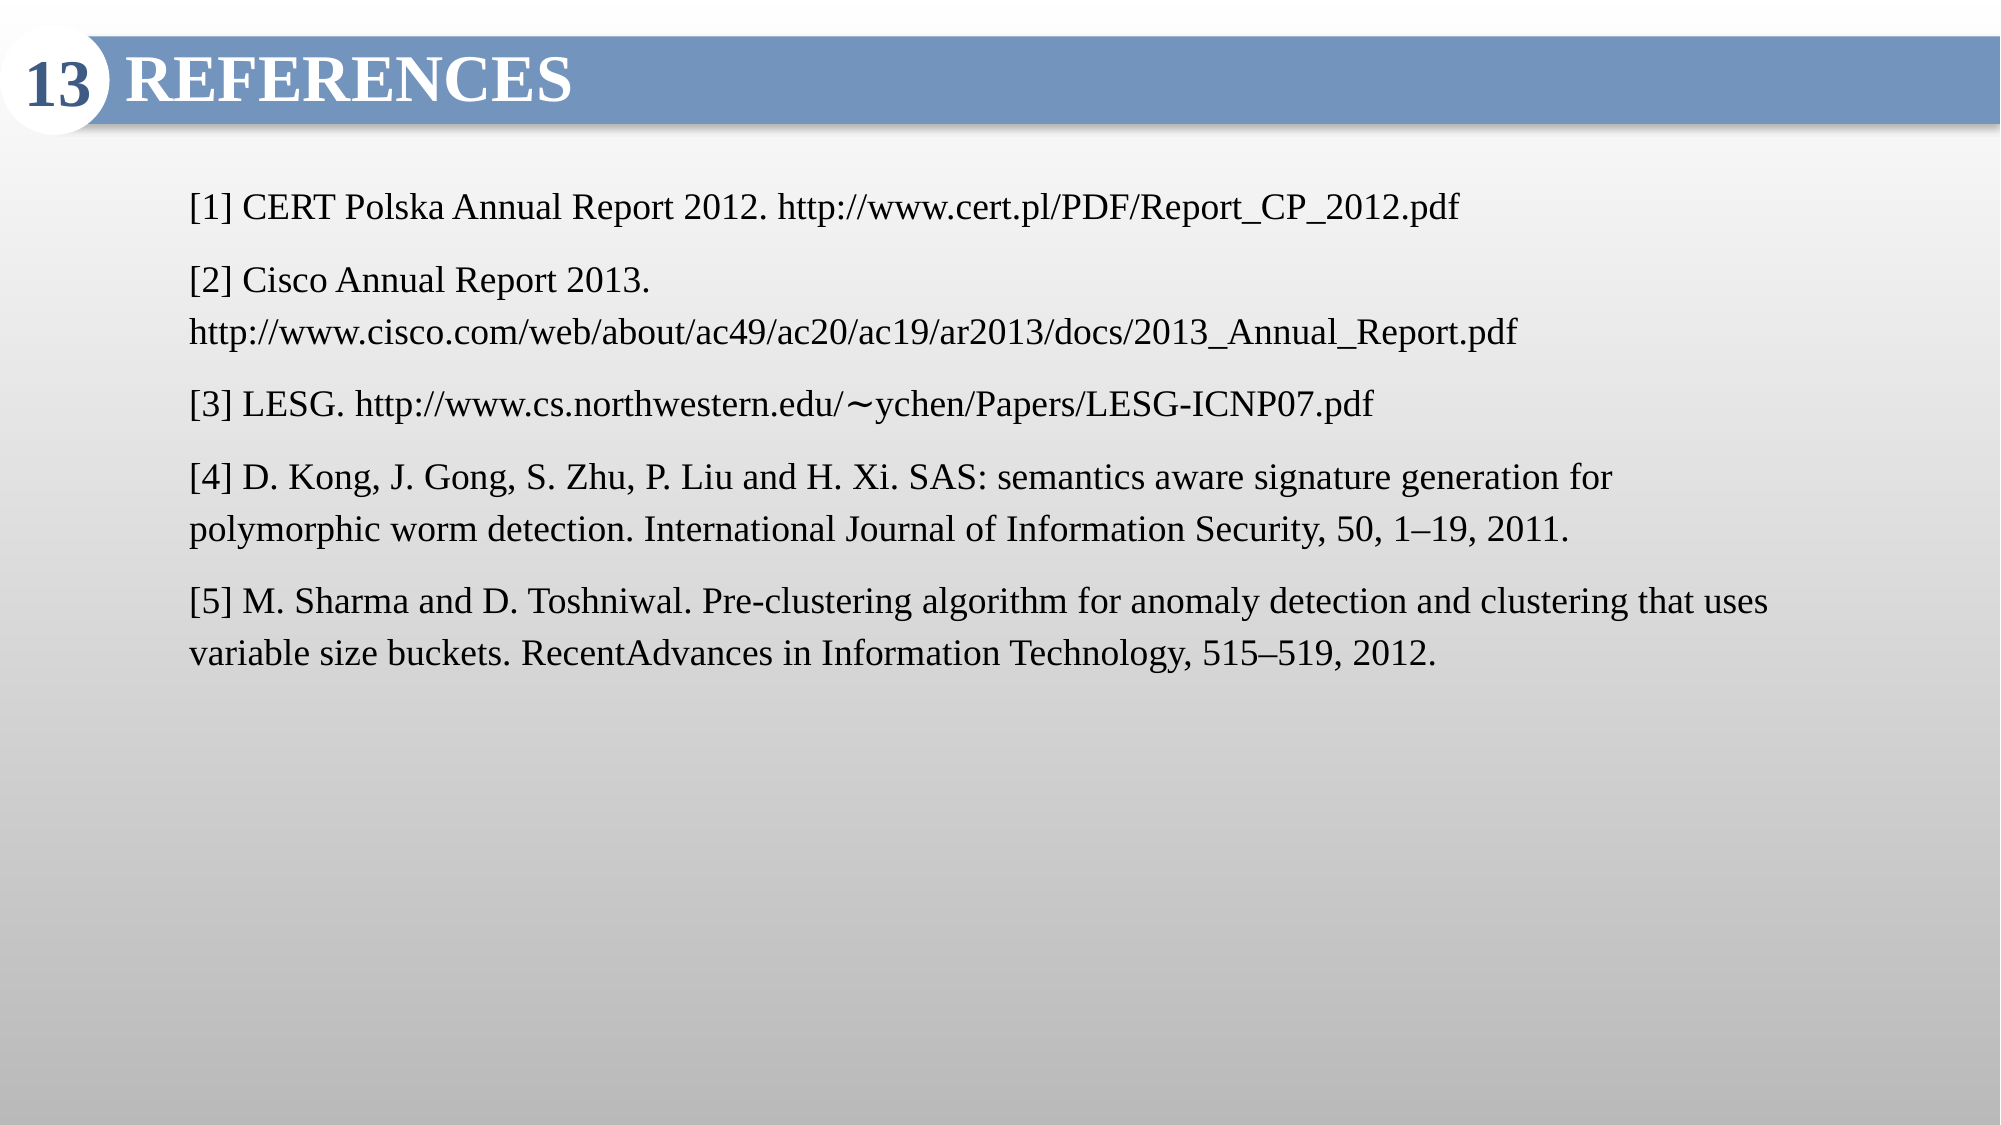

REFERENCES
13
[1] CERT Polska Annual Report 2012. http://www.cert.pl/PDF/Report_CP_2012.pdf
[2] Cisco Annual Report 2013. http://www.cisco.com/web/about/ac49/ac20/ac19/ar2013/docs/2013_Annual_Report.pdf
[3] LESG. http://www.cs.northwestern.edu/∼ychen/Papers/LESG-ICNP07.pdf
[4] D. Kong, J. Gong, S. Zhu, P. Liu and H. Xi. SAS: semantics aware signature generation for polymorphic worm detection. International Journal of Information Security, 50, 1–19, 2011.
[5] M. Sharma and D. Toshniwal. Pre-clustering algorithm for anomaly detection and clustering that uses variable size buckets. RecentAdvances in Information Technology, 515–519, 2012.